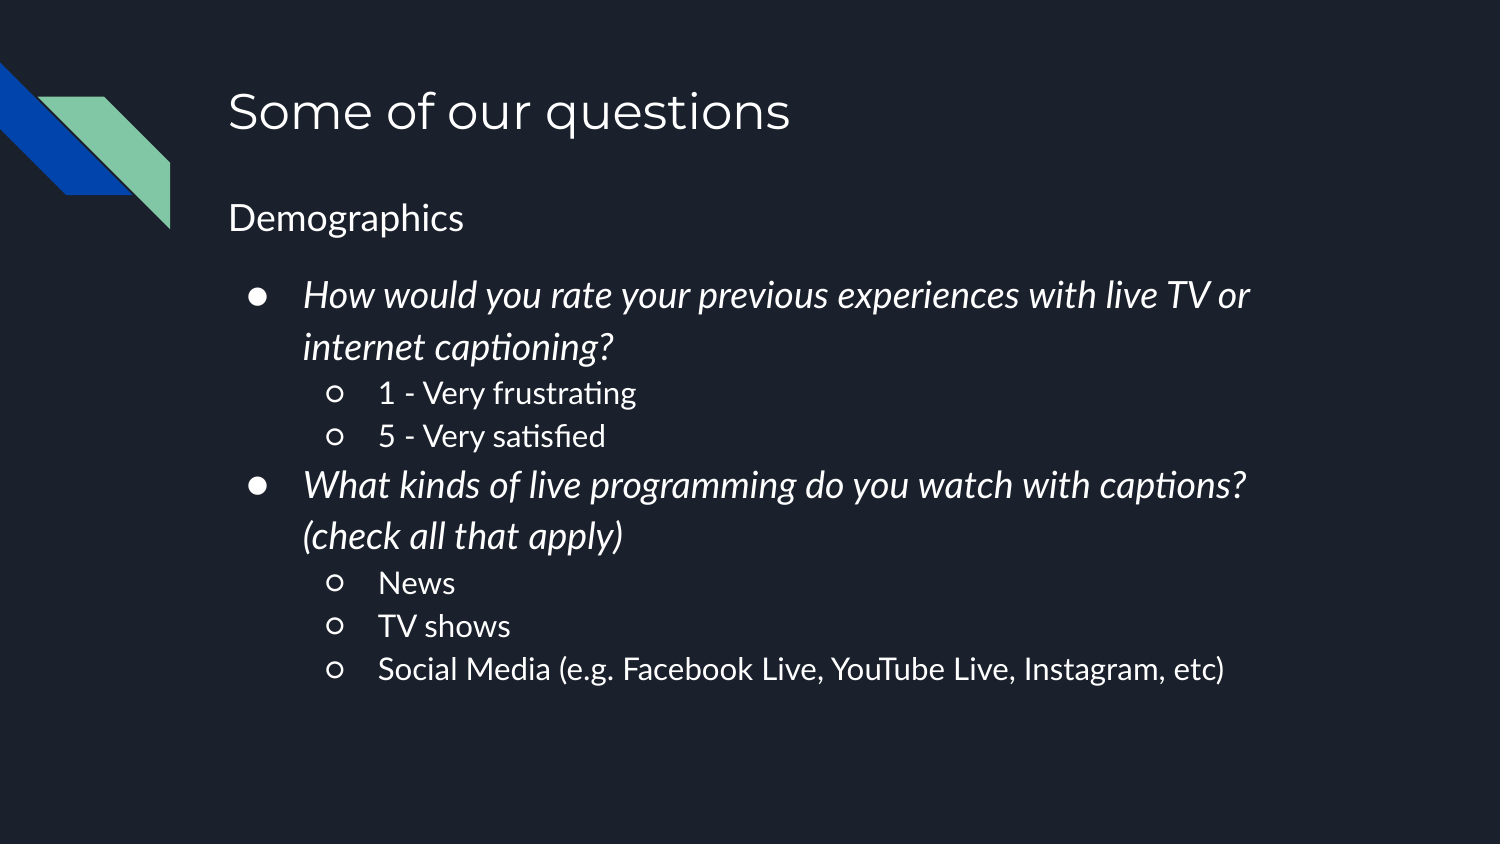

# Some of our questions
Demographics
How would you rate your previous experiences with live TV or internet captioning?
1 - Very frustrating
5 - Very satisfied
What kinds of live programming do you watch with captions? (check all that apply)
News
TV shows
Social Media (e.g. Facebook Live, YouTube Live, Instagram, etc)